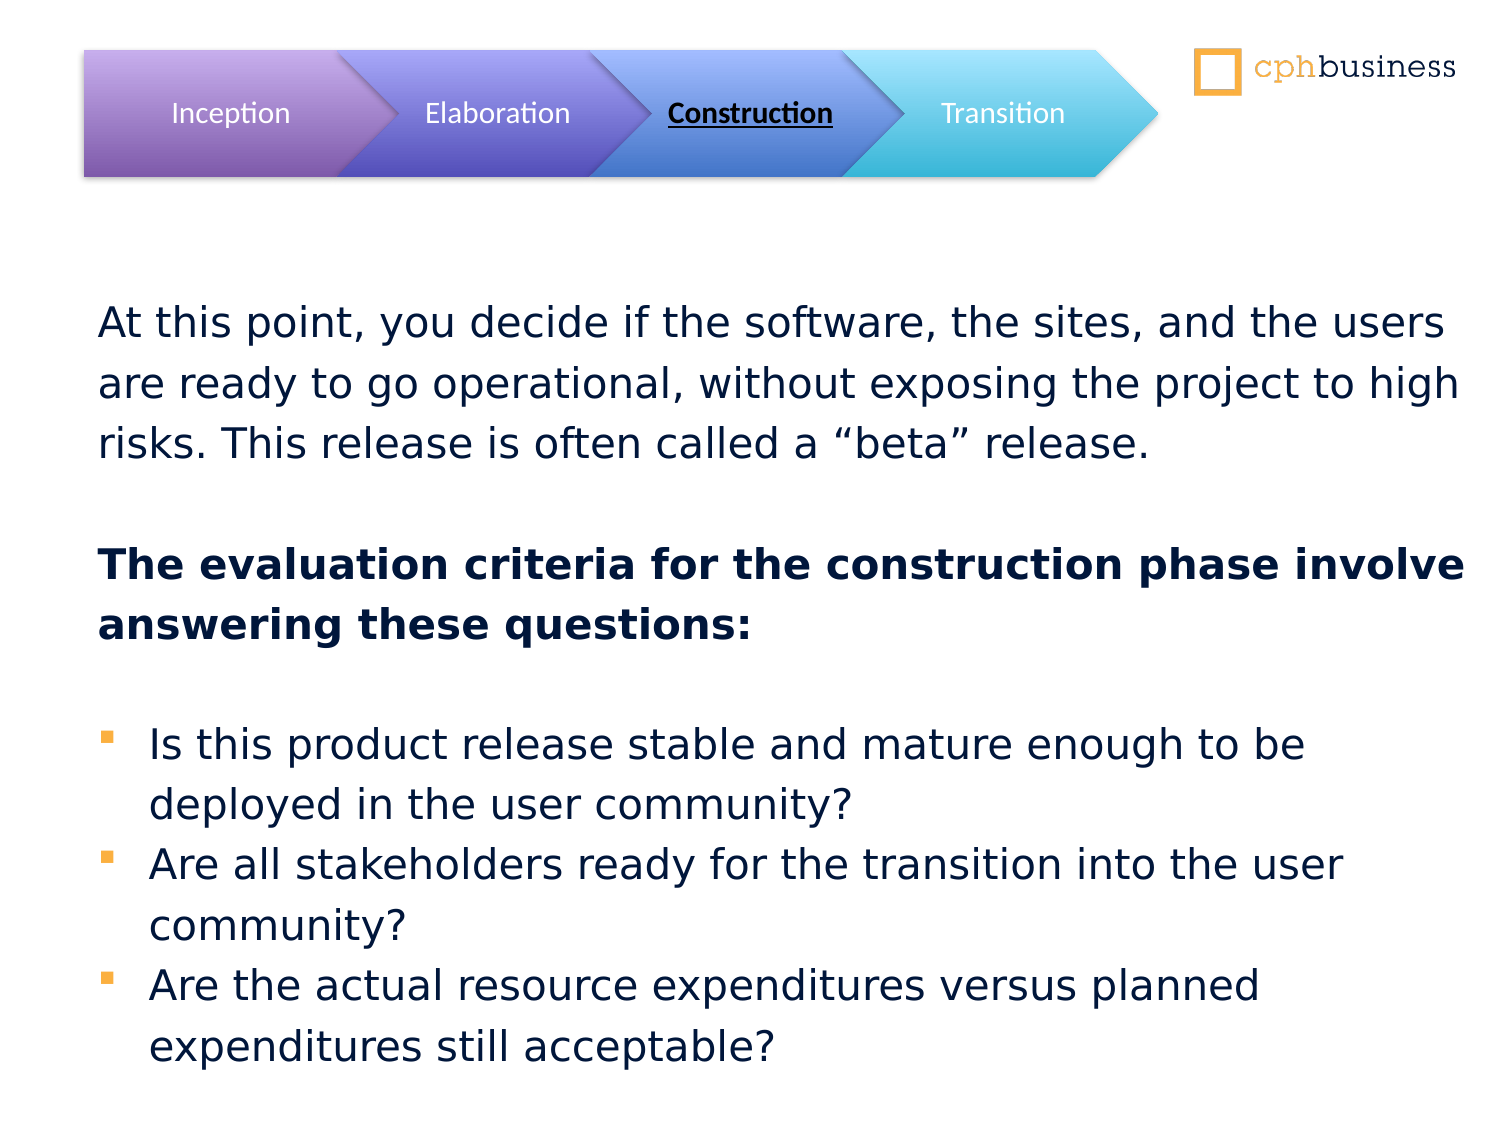

Inception
Elaboration
Construction
Transition
At this point, you decide if the software, the sites, and the users are ready to go operational, without exposing the project to high risks. This release is often called a “beta” release.

The evaluation criteria for the construction phase involve answering these questions:

Is this product release stable and mature enough to be deployed in the user community?
Are all stakeholders ready for the transition into the user community?
Are the actual resource expenditures versus planned expenditures still acceptable?